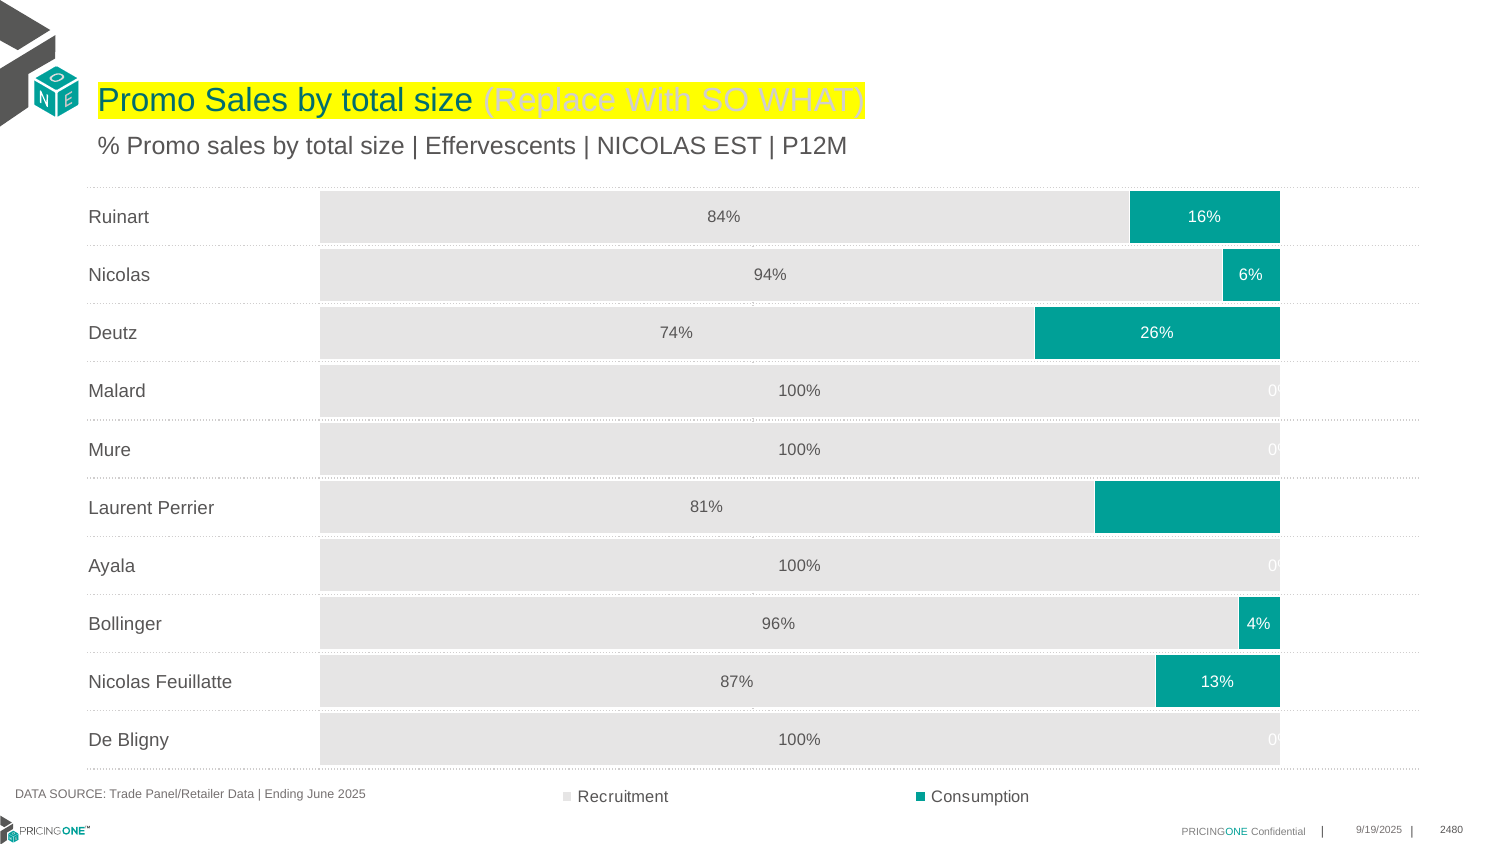

# Promo Sales by total size (Replace With SO WHAT)

% Promo sales by total size | Effervescents | NICOLAS EST | P12M

### Chart

| Category | Recruitment | Consumption |
|---|---|---|
| Ruinart | 0.8425605358592136 | 0.15743946414078636 |
| Nicolas | 0.9393474088291747 | 0.06065259117082533 |
| Deutz | 0.7438953002174277 | 0.25610469978257233 |
| Malard | 1.0 | 0.0 |
| Mure | 1.0 | 0.0 |
| Laurent Perrier | 0.8065584854631508 | 0.1934415145368492 |
| Ayala | 1.0 | 0.0 |
| Bollinger | 0.9560264196107984 | 0.04397358038920163 |
| Nicolas Feuillatte | 0.8697649539032756 | 0.13023504609672443 |
| De Bligny | 1.0 | 0.0 |
| Ruinart |  |
| --- | --- |
| Nicolas |  |
| Deutz |  |
| Malard |  |
| Mure |  |
| Laurent Perrier | 4 |
| Ayala |  |
| Bollinger |  |
| Nicolas Feuillatte |  |
| De Bligny |  |
DATA SOURCE: Trade Panel/Retailer Data | Ending June 2025

9/19/2025
2480